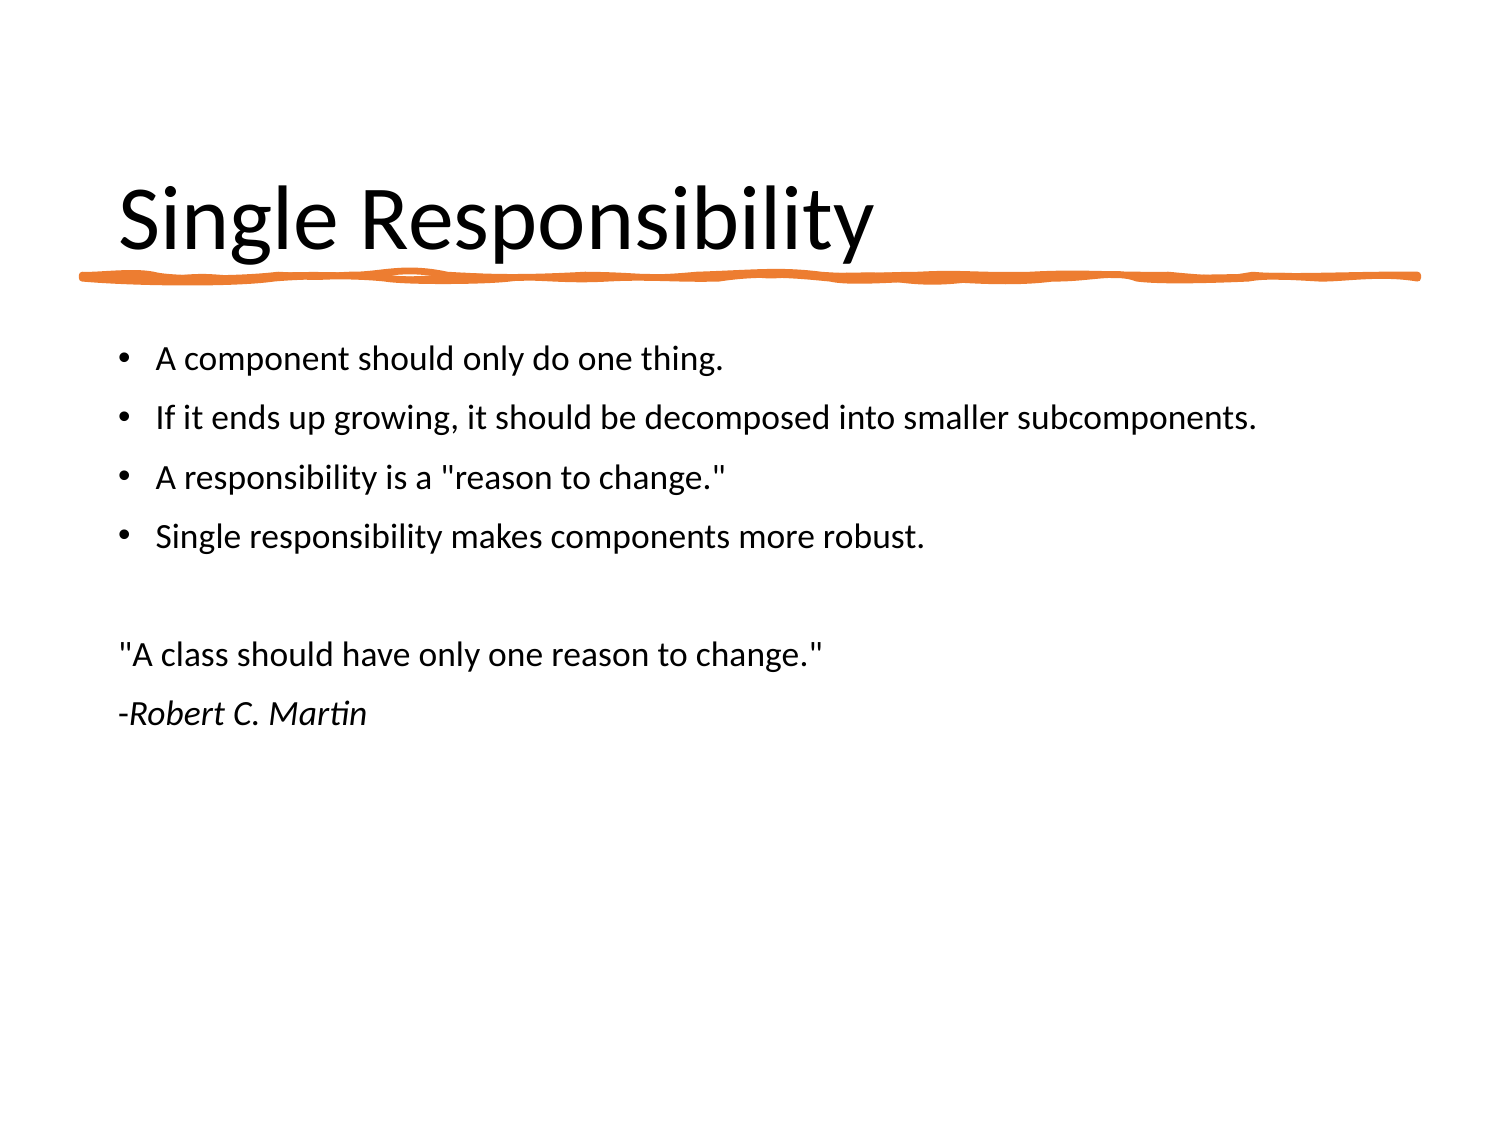

# Single Responsibility
A component should only do one thing.
If it ends up growing, it should be decomposed into smaller subcomponents.
A responsibility is a "reason to change."
Single responsibility makes components more robust.

"A class should have only one reason to change."
-Robert C. Martin